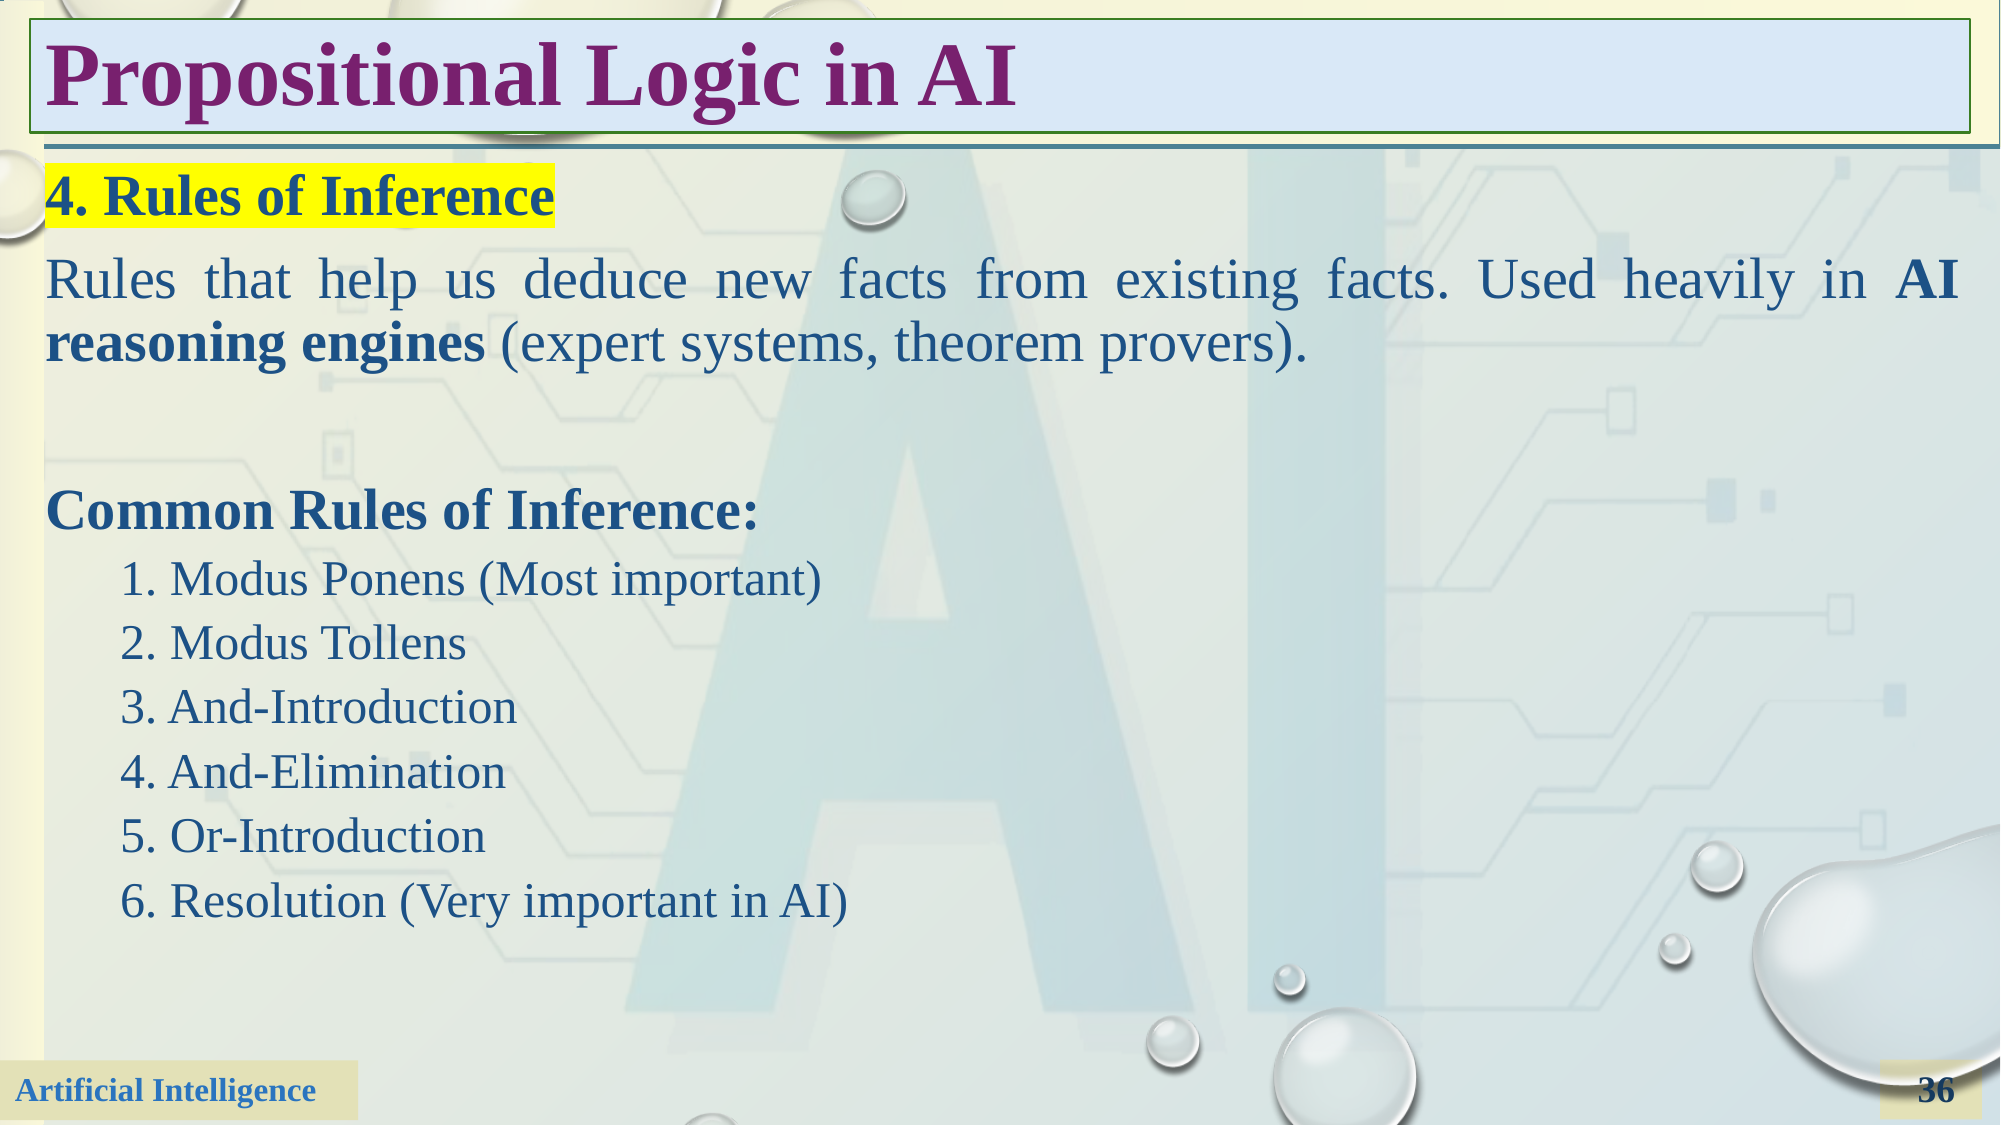

# Propositional Logic in AI
4. Rules of Inference
Rules that help us deduce new facts from existing facts. Used heavily in AI reasoning engines (expert systems, theorem provers).

Common Rules of Inference:
1. Modus Ponens (Most important)
2. Modus Tollens
3. And-Introduction
4. And-Elimination
5. Or-Introduction
6. Resolution (Very important in AI)

36